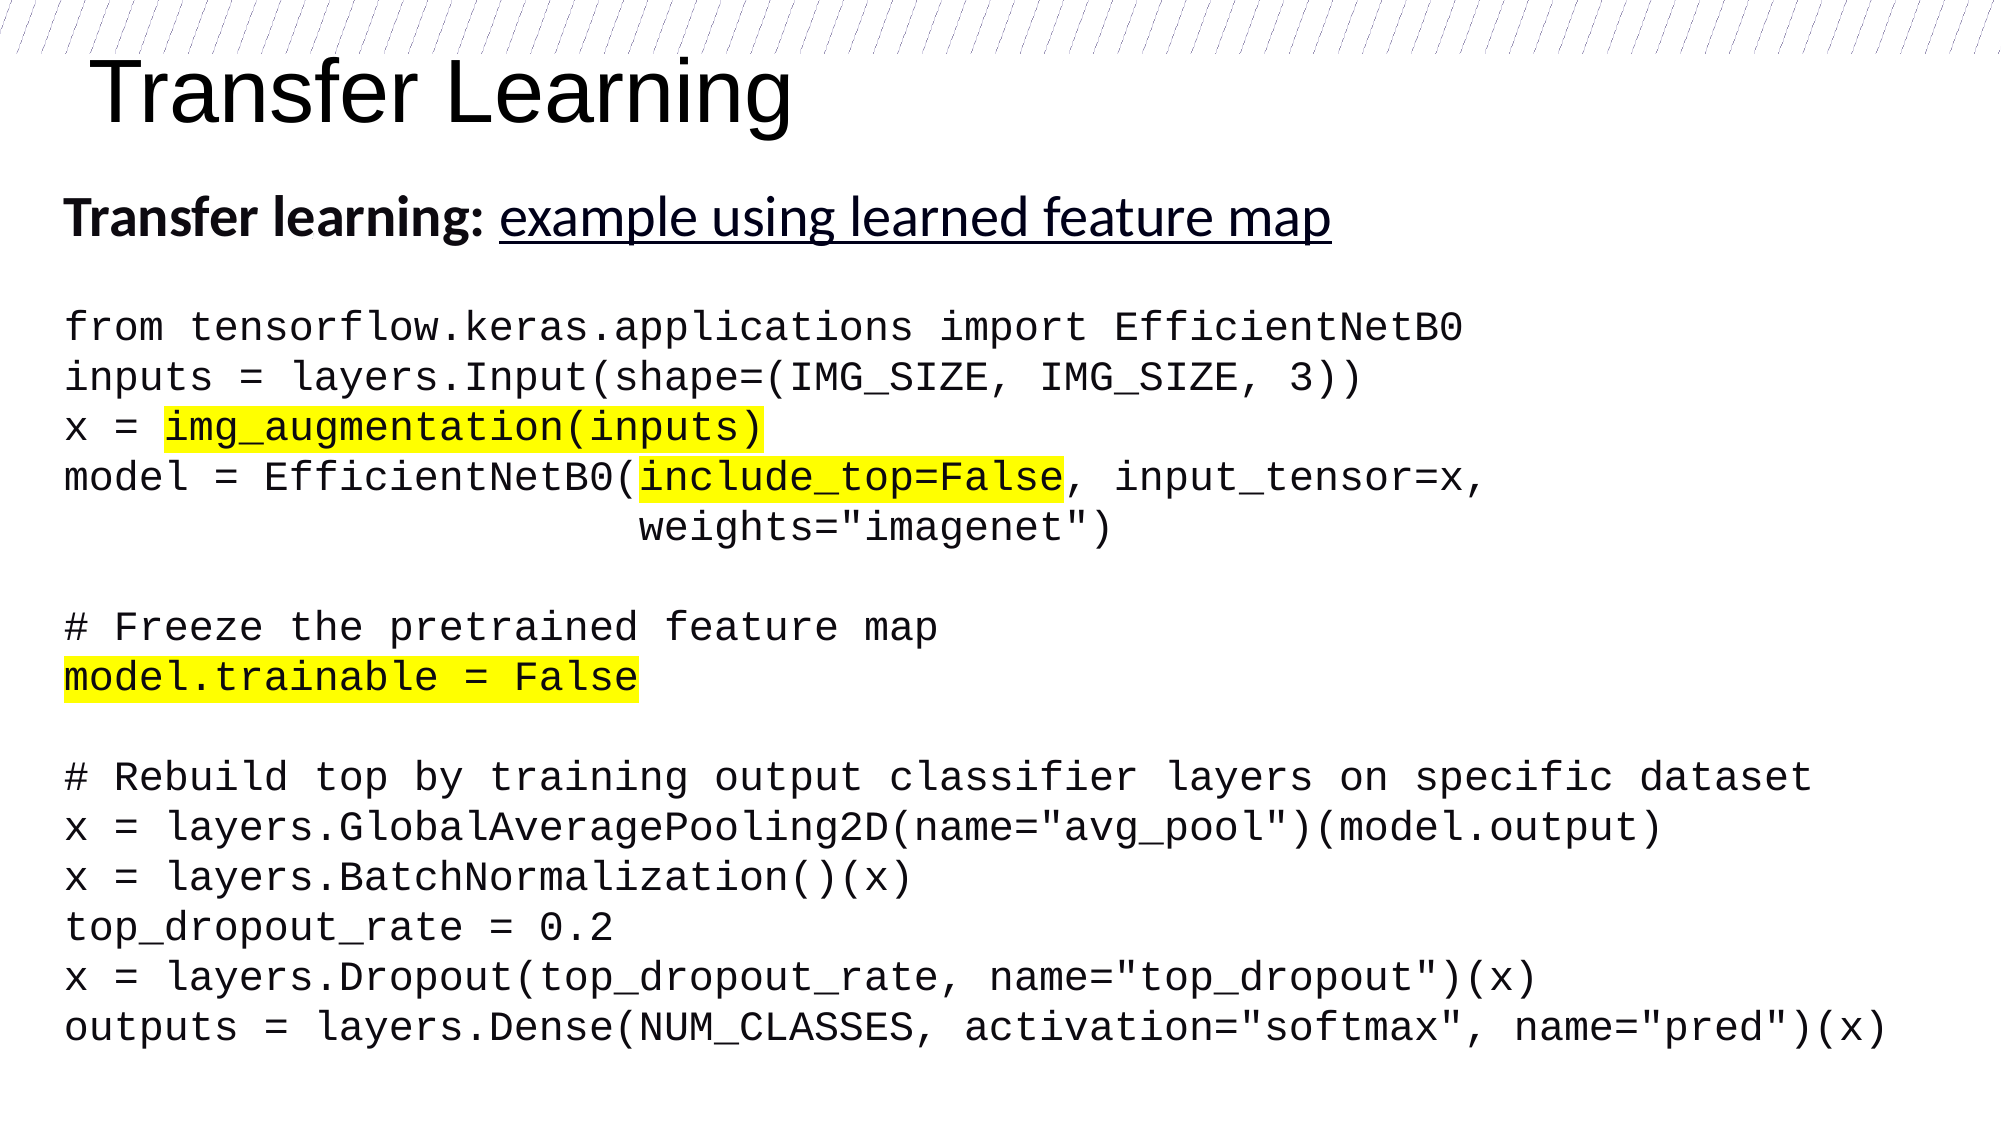

Transfer Learning
Transfer learning: example using learned feature map

from tensorflow.keras.applications import EfficientNetB0
inputs = layers.Input(shape=(IMG_SIZE, IMG_SIZE, 3))
x = img_augmentation(inputs)
model = EfficientNetB0(include_top=False, input_tensor=x,
                       weights="imagenet")
# Freeze the pretrained feature map
model.trainable = False

# Rebuild top by training output classifier layers on specific dataset
x = layers.GlobalAveragePooling2D(name="avg_pool")(model.output)
x = layers.BatchNormalization()(x)
top_dropout_rate = 0.2
x = layers.Dropout(top_dropout_rate, name="top_dropout")(x)
outputs = layers.Dense(NUM_CLASSES, activation="softmax", name="pred")(x)